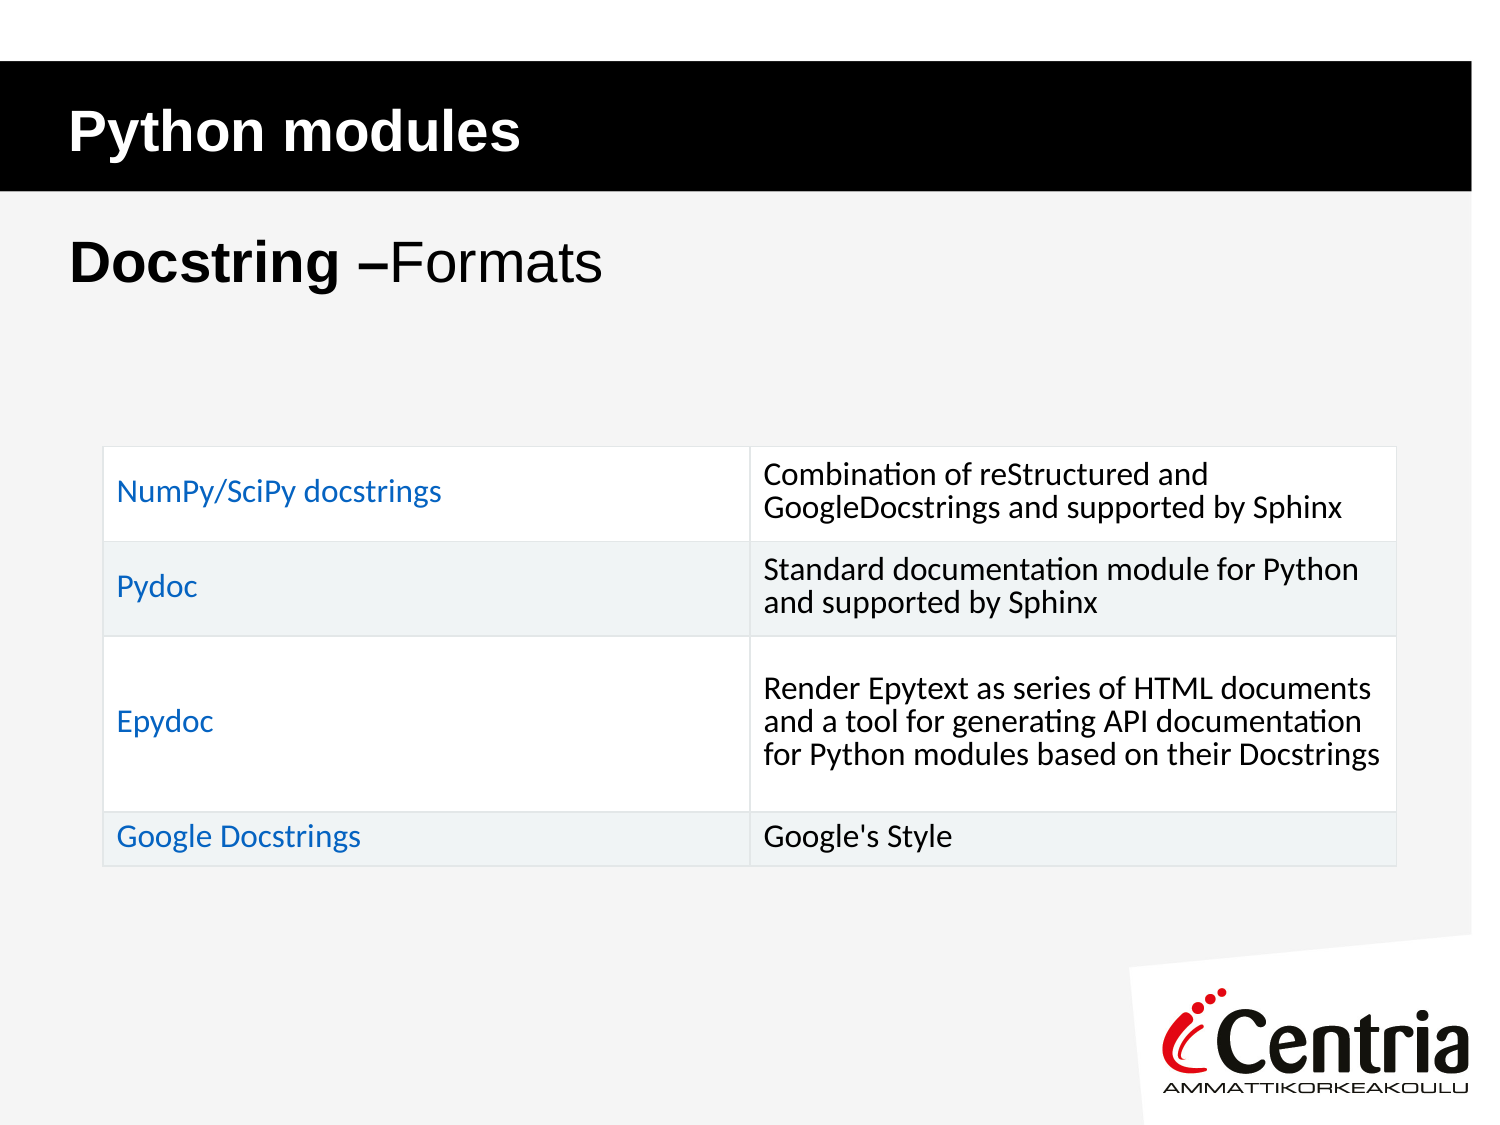

Python modules
Docstring –Formats

| NumPy/SciPy docstrings | Combination of reStructured and GoogleDocstrings and supported by Sphinx |
| --- | --- |
| Pydoc | Standard documentation module for Python and supported by Sphinx |
| Epydoc | Render Epytext as series of HTML documents and a tool for generating API documentation for Python modules based on their Docstrings |
| Google Docstrings | Google's Style |